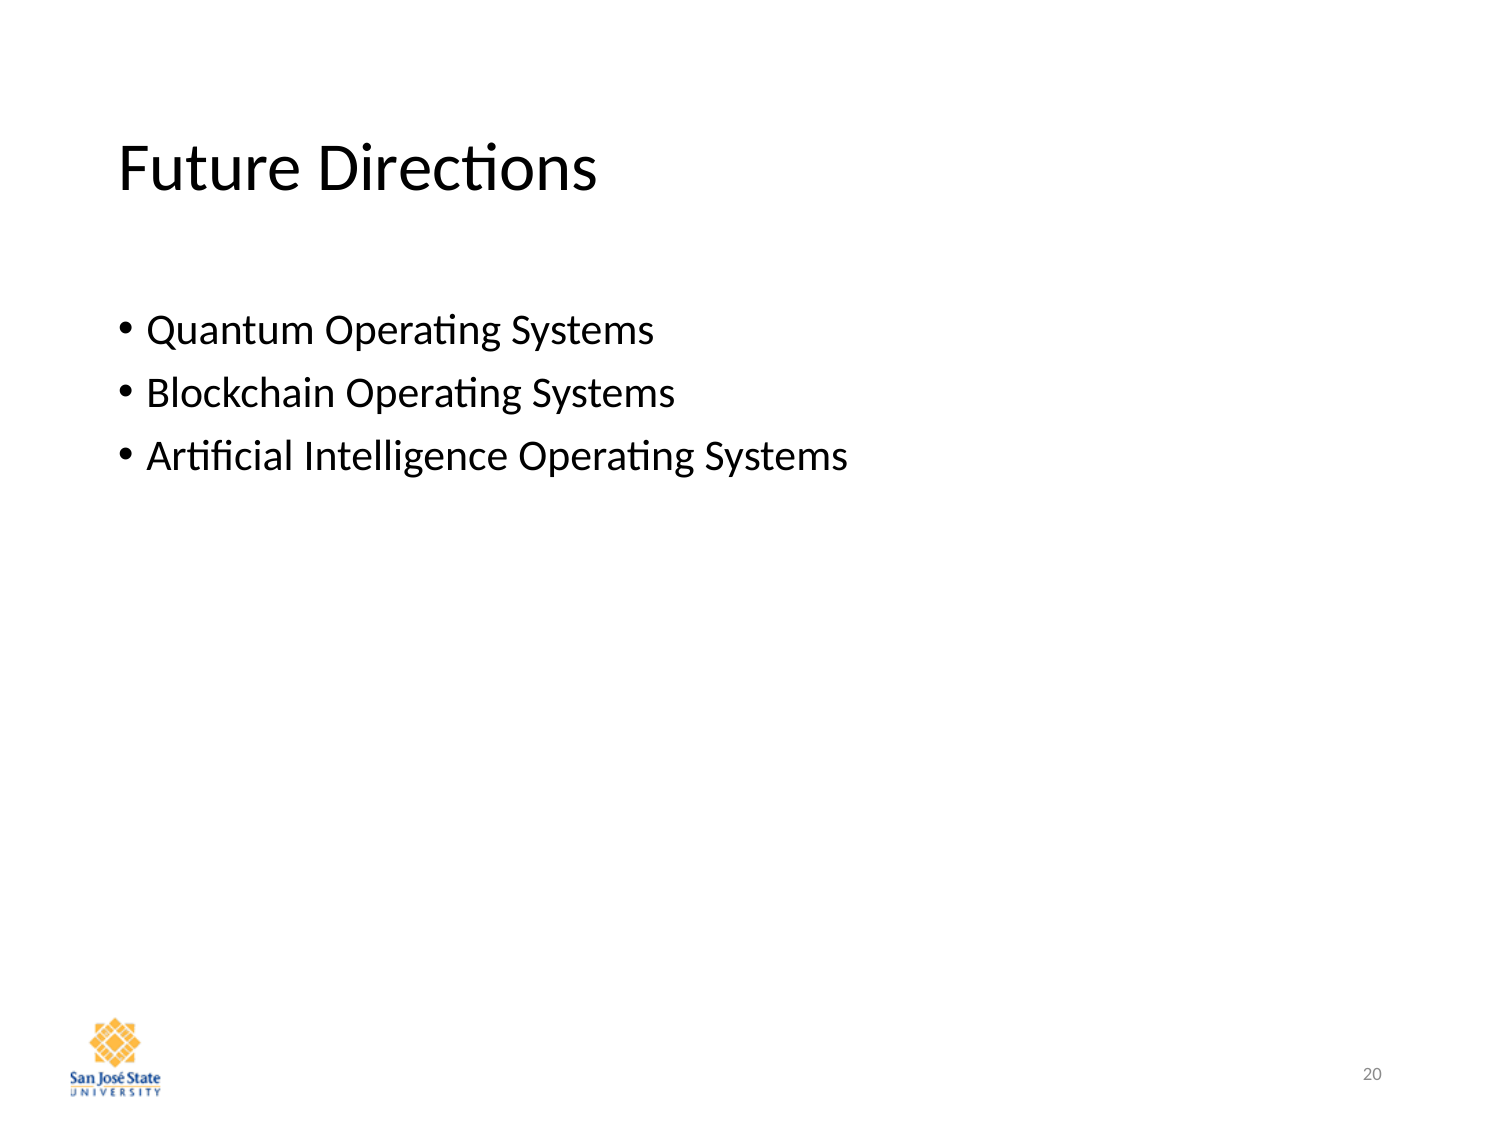

# Future Directions
Quantum Operating Systems
Blockchain Operating Systems
Artificial Intelligence Operating Systems
20